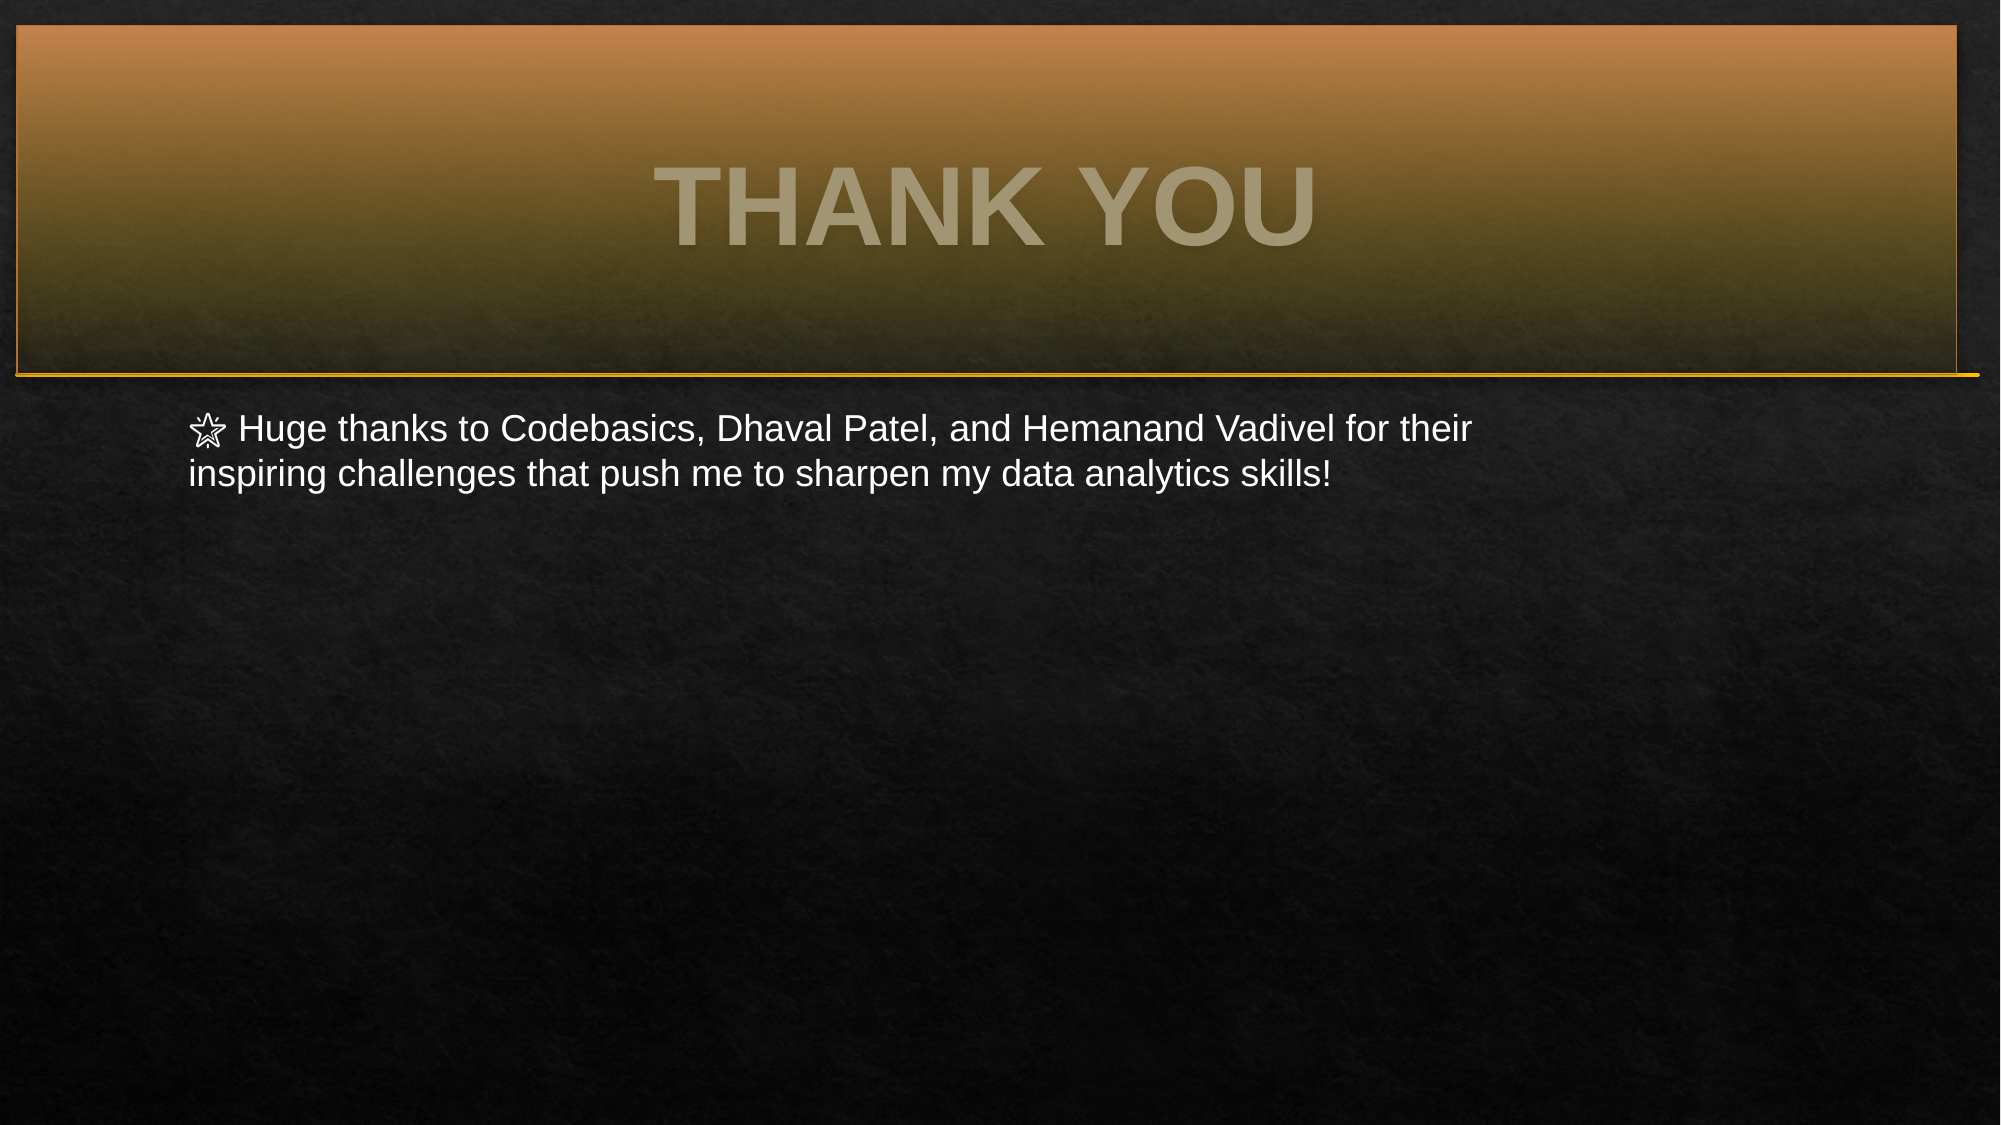

THANK YOU
🌟 Huge thanks to Codebasics, Dhaval Patel, and Hemanand Vadivel for their inspiring challenges that push me to sharpen my data analytics skills!